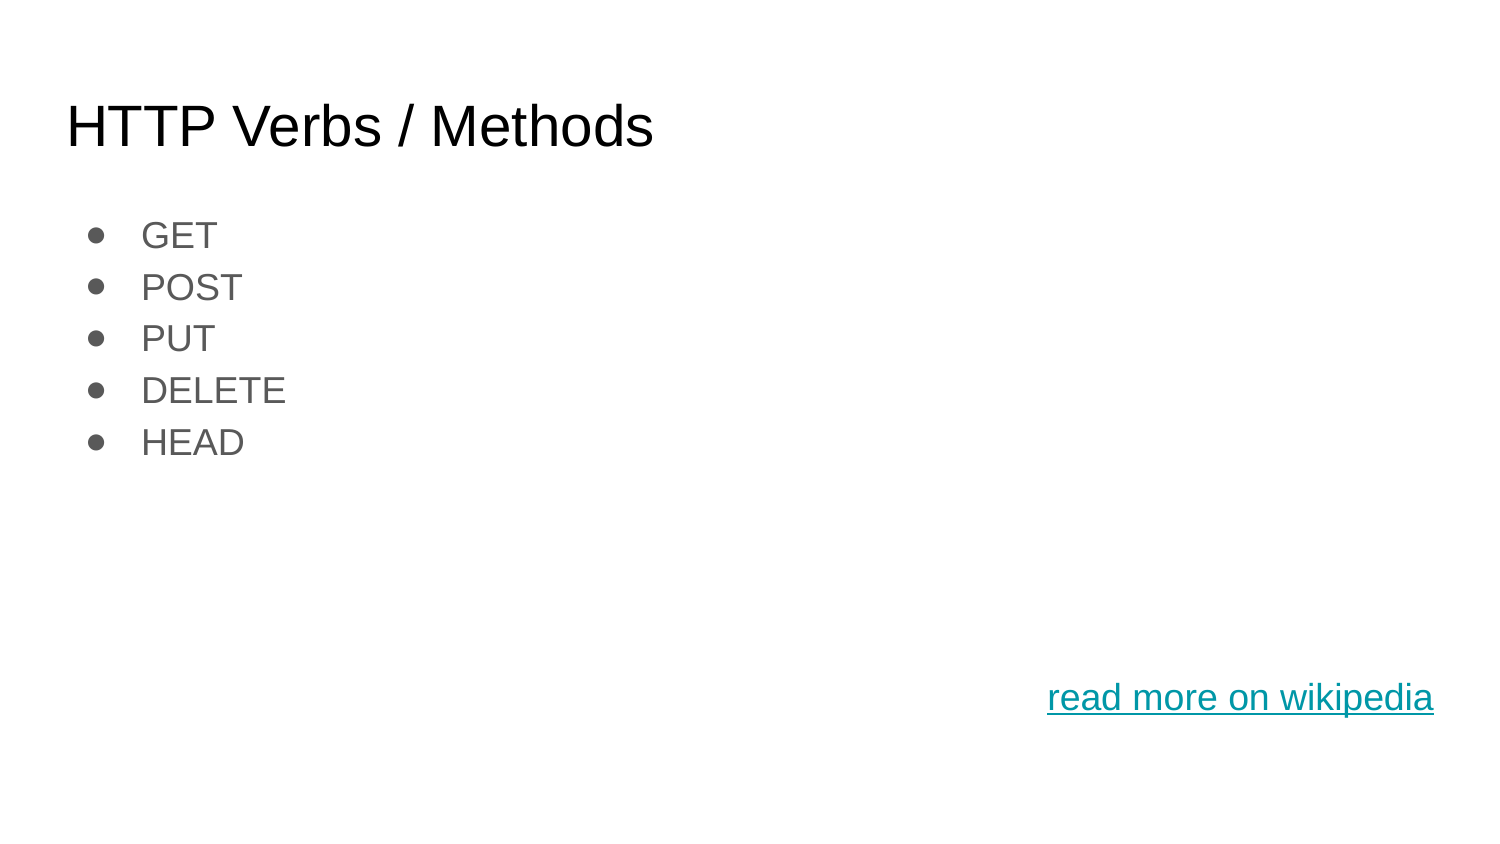

# HTTP Verbs / Methods
GET
POST
PUT
DELETE
HEAD

read more on wikipedia